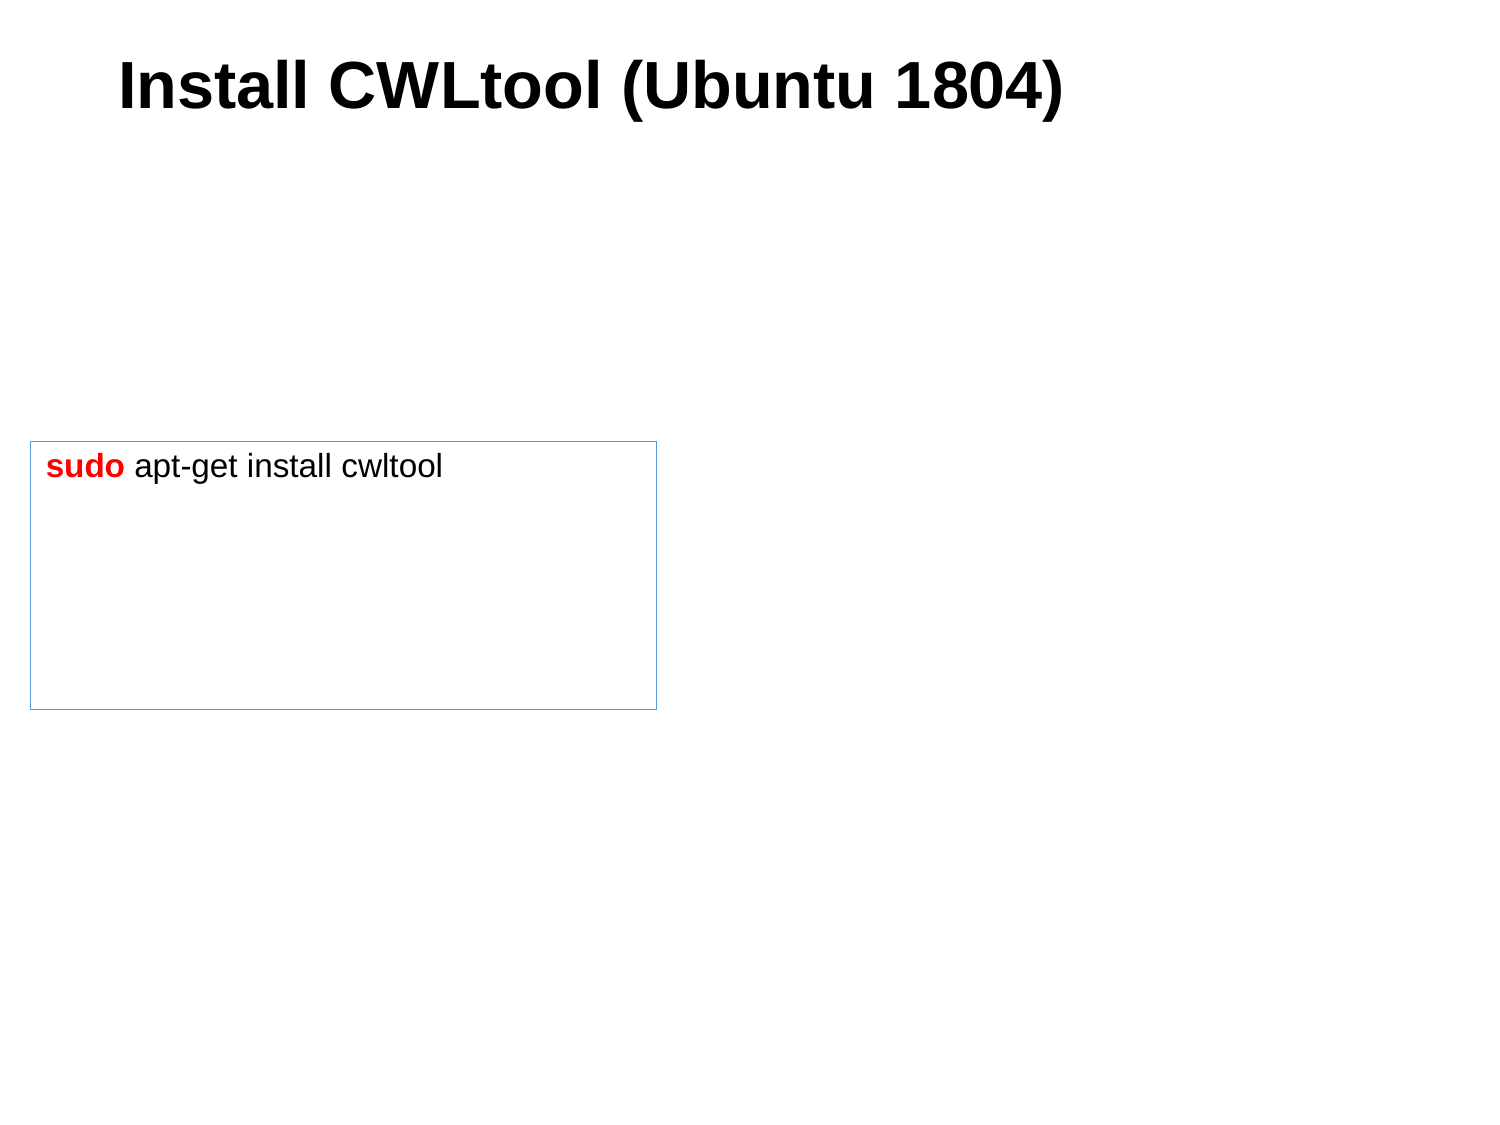

# Install CWLtool (Ubuntu 1804)
sudo apt-get install cwltool